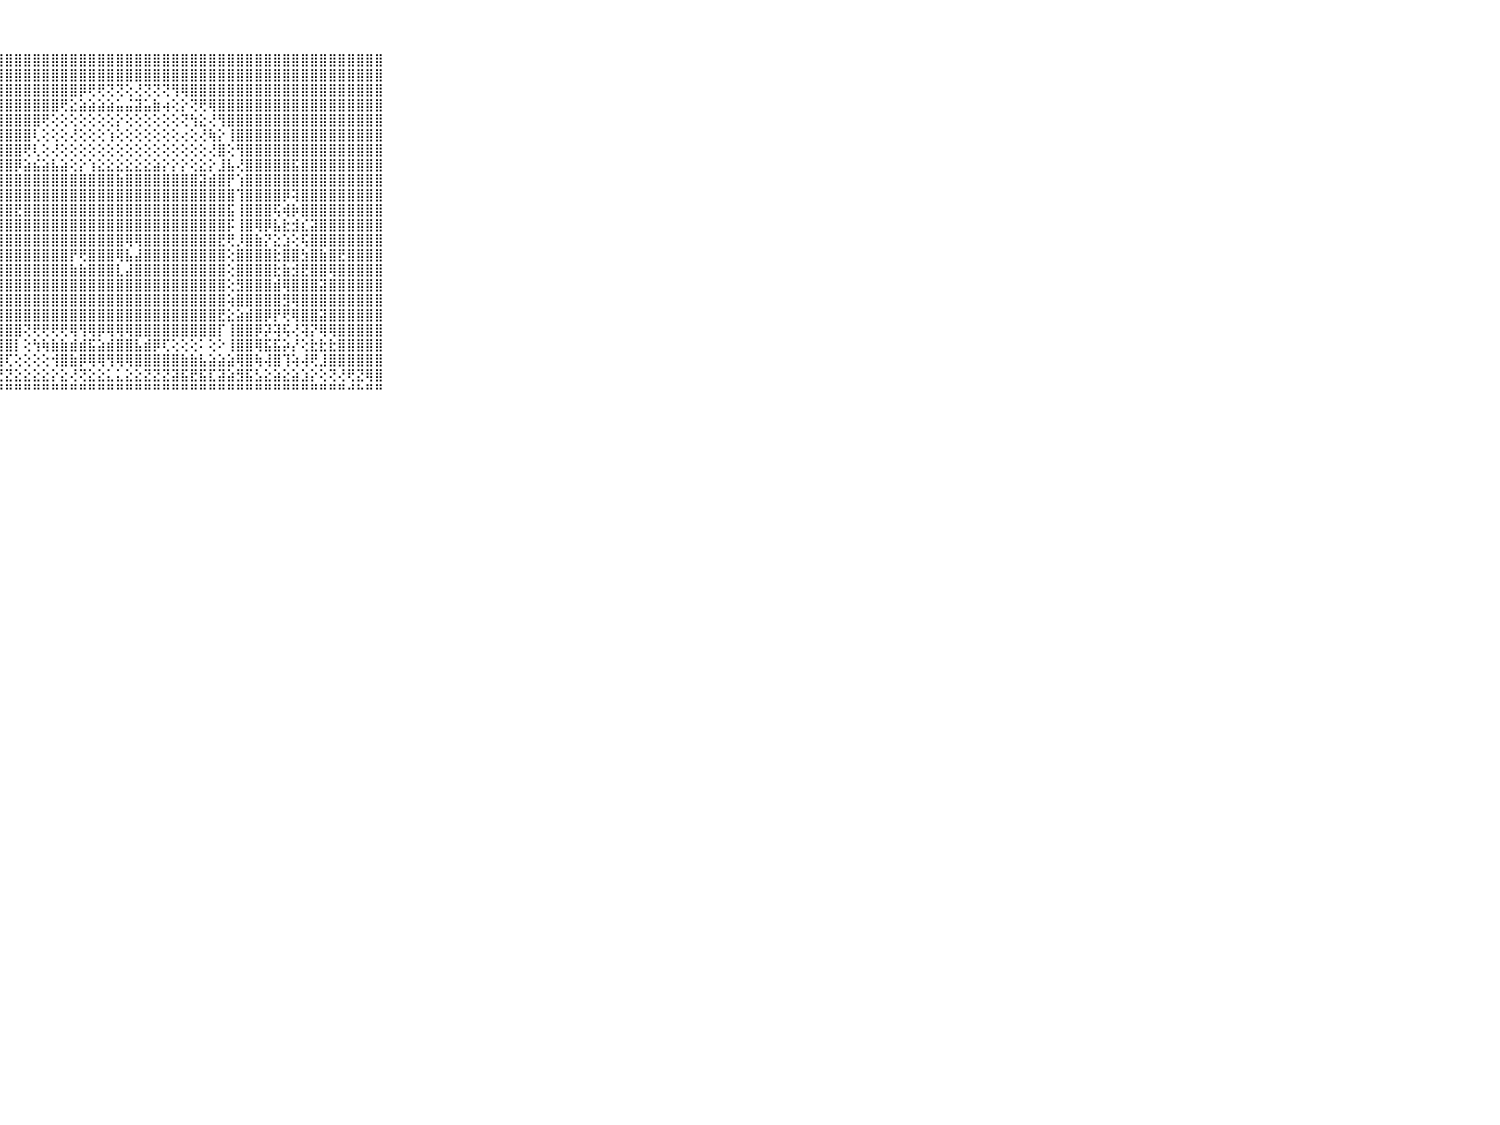

⠀⠀⠀⠀⠀⠀⠀⠀⠀⠀⠀⢸⣿⣿⣿⣿⣿⣿⣿⣿⣿⣿⣿⣿⣿⣿⣿⣿⣿⣿⣿⣿⣿⣿⣿⣿⣿⣿⣿⣿⣿⣿⣿⣿⣿⣿⣿⣿⣿⣿⣿⣿⣿⣿⣿⣿⣿⣿⣿⣿⣿⣿⣿⣿⣿⣿⣿⣿⣿⠀⠀⠀⠀⠀⠀⠀⠀⠀⠀⠀⠀
⠀⠀⠀⠀⠀⠀⠀⠀⠀⠀⠀⢸⣿⢿⣿⣿⣾⣿⣿⣿⣿⣿⣿⣿⣿⣿⣿⣿⣿⣿⣿⣿⣿⣿⣿⣿⣿⣿⣿⣿⣿⣿⣿⣿⣿⣿⣿⣿⣿⣿⣿⣿⣿⣿⣿⣿⣿⣿⣿⣿⣿⣿⣿⣿⣿⣿⣿⣿⣿⠀⠀⠀⠀⠀⠀⠀⠀⠀⠀⠀⠀
⠀⠀⠀⠀⠀⠀⠀⠀⠀⠀⠀⢸⣿⣿⣿⣿⣿⣿⣿⣿⣿⣿⣿⣿⣿⣿⣿⣿⣿⣿⣿⣿⣿⣿⣿⣿⡿⢟⢟⢝⢝⢕⢜⢝⢝⢝⢻⢿⣿⣿⣿⣿⣿⣿⣿⣿⣿⣿⣿⣿⣿⣿⣿⣿⣿⣿⣿⣿⣿⠀⠀⠀⠀⠀⠀⠀⠀⠀⠀⠀⠀
⠀⠀⠀⠀⠀⠀⠀⠀⠀⠀⠀⢸⣿⣿⣿⣿⣿⣿⣿⣿⣿⣿⣿⣿⣿⣿⣿⣿⣿⣿⣿⣿⣿⣿⢟⣕⣵⣵⣵⣵⣥⣬⣽⣥⣷⢴⢕⡕⢝⢟⢿⣿⣿⣿⣿⣿⣿⣿⣿⣿⣿⣿⣿⣿⣿⣿⣿⣿⣿⠀⠀⠀⠀⠀⠀⠀⠀⠀⠀⠀⠀
⠀⠀⠀⠀⠀⠀⠀⠀⠀⠀⠀⢸⣿⣿⣿⣿⣿⣿⣿⣿⣿⣿⣿⣿⣿⣿⣿⣿⣿⣿⣿⣿⢟⢕⢕⢕⢕⢕⢕⢕⡕⢕⢕⢕⢕⢕⢕⢝⢳⣕⢜⢻⣿⣿⣿⣿⣿⣿⣿⣿⣿⣿⣿⣿⣿⣿⣿⣿⣿⠀⠀⠀⠀⠀⠀⠀⠀⠀⠀⠀⠀
⠀⠀⠀⠀⠀⠀⠀⠀⠀⠀⠀⢸⣿⣿⣿⣿⣿⣿⣿⣿⣿⣿⣿⣿⣿⣿⣿⣿⣿⣿⣿⢇⢕⢕⢕⢜⢕⢕⢕⢱⢕⢕⢕⢕⢕⢕⢕⢔⢕⢜⢷⡕⢸⣿⣿⣿⣿⣿⣿⣿⣿⣿⣿⣿⣿⣿⣿⣿⣿⠀⠀⠀⠀⠀⠀⠀⠀⠀⠀⠀⠀
⠀⠀⠀⠀⠀⠀⠀⠀⠀⠀⠀⢸⣿⣿⣿⣿⣿⣿⣿⣿⣿⣿⣿⣿⣿⣿⣿⣿⣿⣿⢟⢇⢕⢜⢕⢕⢕⢕⢕⢕⢕⢕⢕⢕⢕⢕⢕⢕⢕⢕⢜⣿⢕⢻⣿⣿⣿⣿⣿⣿⣿⣿⣿⣿⣿⣿⣿⣿⣿⠀⠀⠀⠀⠀⠀⠀⠀⠀⠀⠀⠀
⠀⠀⠀⠀⠀⠀⠀⠀⠀⠀⠀⢸⣿⣿⣿⣿⣿⣿⣿⣿⣿⣿⣿⣿⣿⣿⣿⣿⣿⡿⣵⣮⣵⣧⣵⢕⡕⢱⣕⣕⣕⣕⣕⣕⣵⡕⡕⡕⢕⣕⡕⣸⣧⢜⣿⣿⣿⣿⣿⣯⣿⣿⣿⣿⣿⣿⣿⣿⣿⠀⠀⠀⠀⠀⠀⠀⠀⠀⠀⠀⠀
⠀⠀⠀⠀⠀⠀⠀⠀⠀⠀⠀⢸⣿⣿⣿⣿⣿⣿⣿⣿⣿⣿⣿⣿⣿⣿⣿⣿⣿⣿⣿⣿⣿⣿⣿⣿⣿⣿⣿⣿⣷⣿⣿⣿⣿⣿⣿⣿⣿⣽⣾⣿⡟⢱⣿⣿⣿⣿⣿⣿⣿⣿⣿⣿⣿⣿⣿⣿⣿⠀⠀⠀⠀⠀⠀⠀⠀⠀⠀⠀⠀
⠀⠀⠀⠀⠀⠀⠀⠀⠀⠀⠀⢸⣿⣿⣿⣿⣿⣿⣿⣿⣿⣿⣿⣿⣿⣿⣿⣿⣿⣿⣿⣿⣿⣿⣿⣿⣿⣿⣿⣿⣿⣿⣿⣿⣿⣿⣿⣿⣿⣿⣿⣿⣿⢹⣿⣿⣿⣿⡿⢽⣿⣿⣿⣿⣿⣿⣿⣿⣿⠀⠀⠀⠀⠀⠀⠀⠀⠀⠀⠀⠀
⠀⠀⠀⠀⠀⠀⠀⠀⠀⠀⠀⢸⣿⣿⣿⣿⣿⣿⣿⣿⣿⣿⣿⣿⣿⣿⣿⣿⣿⣟⣿⣿⣿⣿⣿⣿⣿⣿⣿⣿⣿⣿⣿⣿⣿⣿⣿⣿⣿⣿⣿⣿⣯⢸⣿⣿⣿⢯⢾⡷⣿⣿⣿⣿⣿⣿⣿⣿⣿⠀⠀⠀⠀⠀⠀⠀⠀⠀⠀⠀⠀
⠀⠀⠀⠀⠀⠀⠀⠀⠀⠀⠀⢸⣿⣿⣿⣿⣿⣿⣿⣿⣿⣿⣿⣿⣿⣿⣿⣿⣿⣿⣿⣿⣿⣿⣿⣿⣿⣿⣿⣿⣿⣿⣿⣿⣿⣿⣿⣿⣿⣿⣿⣿⡯⢸⣿⢿⡿⣧⣗⣺⣎⣽⣿⣿⣿⣿⣿⣿⣿⠀⠀⠀⠀⠀⠀⠀⠀⠀⠀⠀⠀
⠀⠀⠀⠀⠀⠀⠀⠀⠀⠀⠀⢸⣿⣯⣿⣽⣿⣯⣿⣿⣽⣿⣿⣿⣿⣿⣿⣿⣿⣿⣿⣿⣿⣿⣿⣿⣿⣿⣿⣿⣿⢿⢿⣿⣿⣿⣿⣿⣿⣿⣿⣟⢟⡸⣿⣷⡝⣕⣱⢕⢯⣿⣿⣿⣿⣿⣿⣿⣿⠀⠀⠀⠀⠀⠀⠀⠀⠀⠀⠀⠀
⠀⠀⠀⠀⠀⠀⠀⠀⠀⠀⠀⢸⣿⣿⣿⣿⣿⣿⣿⣿⣿⣿⣿⣿⣿⣿⣿⣿⣿⣿⣿⣿⣿⣿⣿⡟⢟⣿⣿⣿⢿⣧⣼⣿⣿⣿⣿⣿⣿⣿⣿⣿⢕⣿⣿⣿⣿⣗⣿⣿⣳⣿⣷⣿⣟⣿⣿⣿⣿⠀⠀⠀⠀⠀⠀⠀⠀⠀⠀⠀⠀
⠀⠀⠀⠀⠀⠀⠀⠀⠀⠀⠀⢸⣿⣿⣿⣿⣿⣿⣿⣿⣿⣿⣿⣿⣿⣿⣿⣿⣿⣿⣿⣿⣿⣿⣿⣷⣷⣿⣿⣿⣇⣼⣿⣿⣿⣿⣿⣿⣿⣿⣿⣿⢕⣿⣿⣿⣿⣗⣷⣺⣟⣿⣿⢿⣿⣿⣿⣿⣿⠀⠀⠀⠀⠀⠀⠀⠀⠀⠀⠀⠀
⠀⠀⠀⠀⠀⠀⠀⠀⠀⠀⠀⢸⣿⣿⣿⣿⣿⣿⣿⣿⣿⣿⣿⣿⣿⣿⣿⣿⣿⣿⣿⣿⣿⣿⣿⣿⣿⣿⣿⣿⣿⣿⣿⣿⣿⣿⣿⣿⣿⣿⣿⣿⢕⣻⣿⣿⣿⣾⢿⣿⣿⣿⣽⣿⣿⣿⣿⣿⣿⠀⠀⠀⠀⠀⠀⠀⠀⠀⠀⠀⠀
⠀⠀⠀⠀⠀⠀⠀⠀⠀⠀⠀⢸⣿⣿⣿⣿⣿⣿⣿⣿⣿⣿⣿⣿⣿⣿⣿⣿⣿⣿⣿⣿⣿⣿⣿⣿⣿⣿⣿⣿⣿⣿⣿⣿⣿⣿⣿⣿⣿⣿⣿⣿⢵⣿⣿⣿⣿⣿⣻⢿⣿⣿⣿⣿⣿⣿⣿⣿⣿⠀⠀⠀⠀⠀⠀⠀⠀⠀⠀⠀⠀
⠀⠀⠀⠀⠀⠀⠀⠀⠀⠀⠀⢸⣿⣿⣿⣿⣿⣿⣿⣿⣽⣿⣿⣿⣿⣿⣿⣿⣿⣿⣿⣿⣿⣿⣿⣿⣿⣿⣿⣿⣿⣿⣿⣿⣿⣿⣿⣿⣿⣿⣿⣟⣕⣵⣾⣿⡿⡟⢟⢿⣿⣿⣽⣿⣿⣿⣿⣿⣿⠀⠀⠀⠀⠀⠀⠀⠀⠀⠀⠀⠀
⠀⠀⠀⠀⠀⠀⠀⠀⠀⠀⠀⢸⣿⣿⣿⣽⣿⣿⣿⣿⣿⣿⣿⣿⣿⣿⣿⣿⣿⣿⢝⢟⢟⢟⢟⢿⢻⢿⡿⢿⢿⢿⣿⣿⣿⣿⣿⣿⣿⣿⣿⡏⢸⣿⣿⡿⡽⢽⢯⢜⢽⡝⢿⢿⣿⣿⣿⣿⣿⠀⠀⠀⠀⠀⠀⠀⠀⠀⠀⠀⠀
⠀⠀⠀⠀⠀⠀⠀⠀⠀⠀⠀⢸⣿⣿⣿⣿⣿⣿⡿⣿⣿⣿⣿⡿⢿⢻⢟⢿⣿⡇⢕⢳⢷⣷⣷⣾⣾⣯⣵⣾⣿⣿⣧⣾⡿⢏⢕⢕⢕⠅⢕⠕⢸⣿⣿⢿⣯⣯⡵⡜⢕⣗⣗⣗⣿⣿⣿⣿⣿⠀⠀⠀⠀⠀⠀⠀⠀⠀⠀⠀⠀
⠀⠀⠀⠀⠀⠀⠀⠀⠀⠀⠀⠘⣿⡿⢟⢟⢟⢿⡵⢿⣿⣿⢿⢿⡻⢎⣻⣿⢏⢕⢕⢕⢕⢺⣿⣷⡿⢿⢿⢻⢿⢿⣿⣿⣿⣿⣿⣷⣷⣧⣵⣵⣵⢿⣿⢷⢼⣿⢹⢵⢼⢟⣸⣿⣿⣿⣿⣿⣿⠀⠀⠀⠀⠀⠀⠀⠀⠀⠀⠀⠀
⠀⠀⠀⠀⠀⠀⠀⠀⠀⠀⠀⠀⢅⢔⢔⢜⢏⢕⢕⢕⣝⢕⣅⣕⣕⣕⣝⣝⣝⣕⣕⣕⣕⡕⣕⢜⢝⣕⣕⣅⣅⣕⣕⣝⣝⣝⣽⣯⣟⣯⣏⣽⣵⣻⣯⣣⣕⣵⣕⣵⣱⡕⢕⢝⢜⢟⣝⢿⣿⠀⠀⠀⠀⠀⠀⠀⠀⠀⠀⠀⠀
⠀⠀⠀⠀⠀⠀⠀⠀⠀⠀⠀⠘⠙⠙⠛⠛⠙⠛⠛⠛⠛⠛⠛⠛⠙⠛⠛⠛⠛⠛⠛⠛⠛⠛⠛⠛⠛⠛⠛⠛⠛⠛⠛⠛⠛⠛⠛⠛⠛⠛⠛⠛⠛⠛⠛⠛⠛⠛⠛⠛⠛⠛⠛⠛⠛⠚⠓⠛⠛⠀⠀⠀⠀⠀⠀⠀⠀⠀⠀⠀⠀